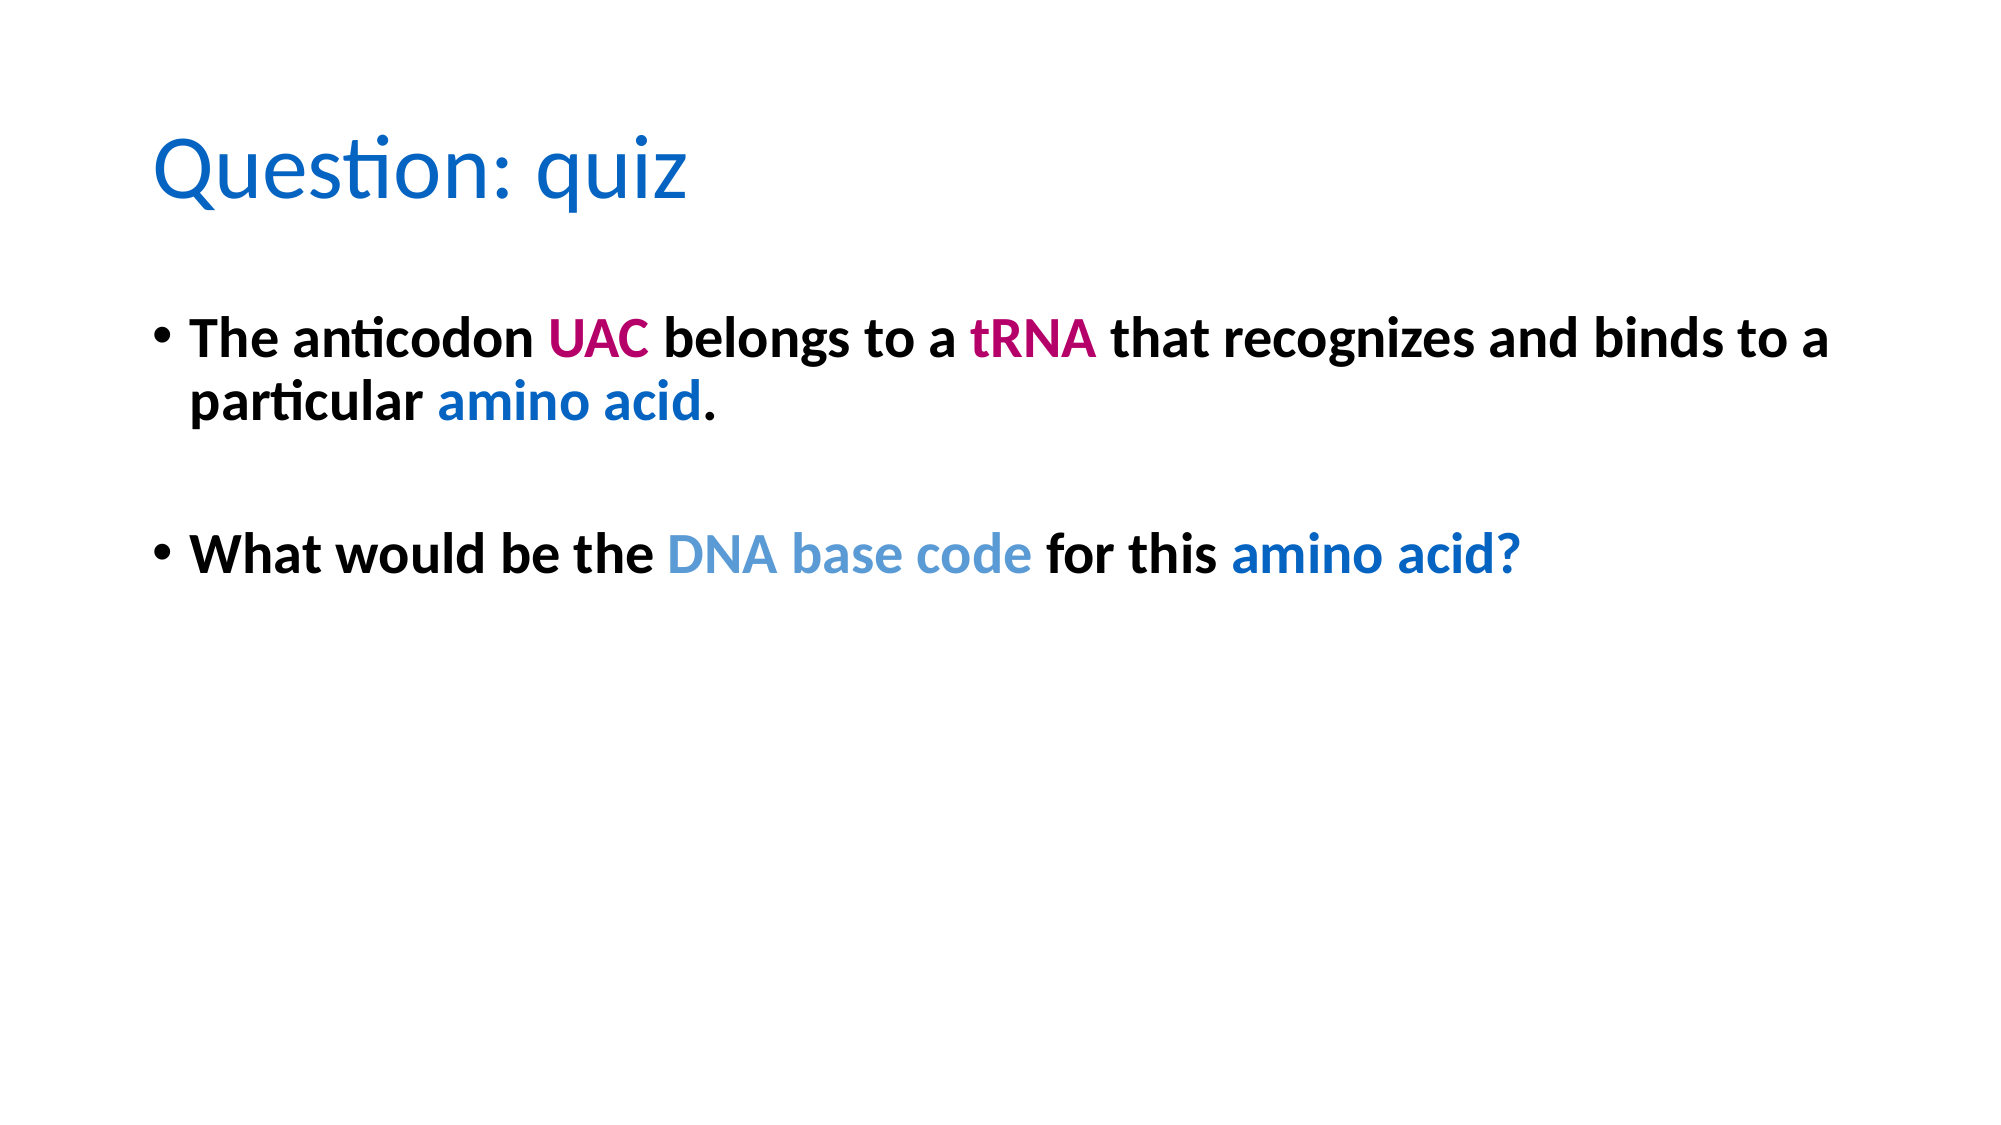

# Question: quiz
The anticodon UAC belongs to a tRNA that recognizes and binds to a particular amino acid.

What would be the DNA base code for this amino acid?